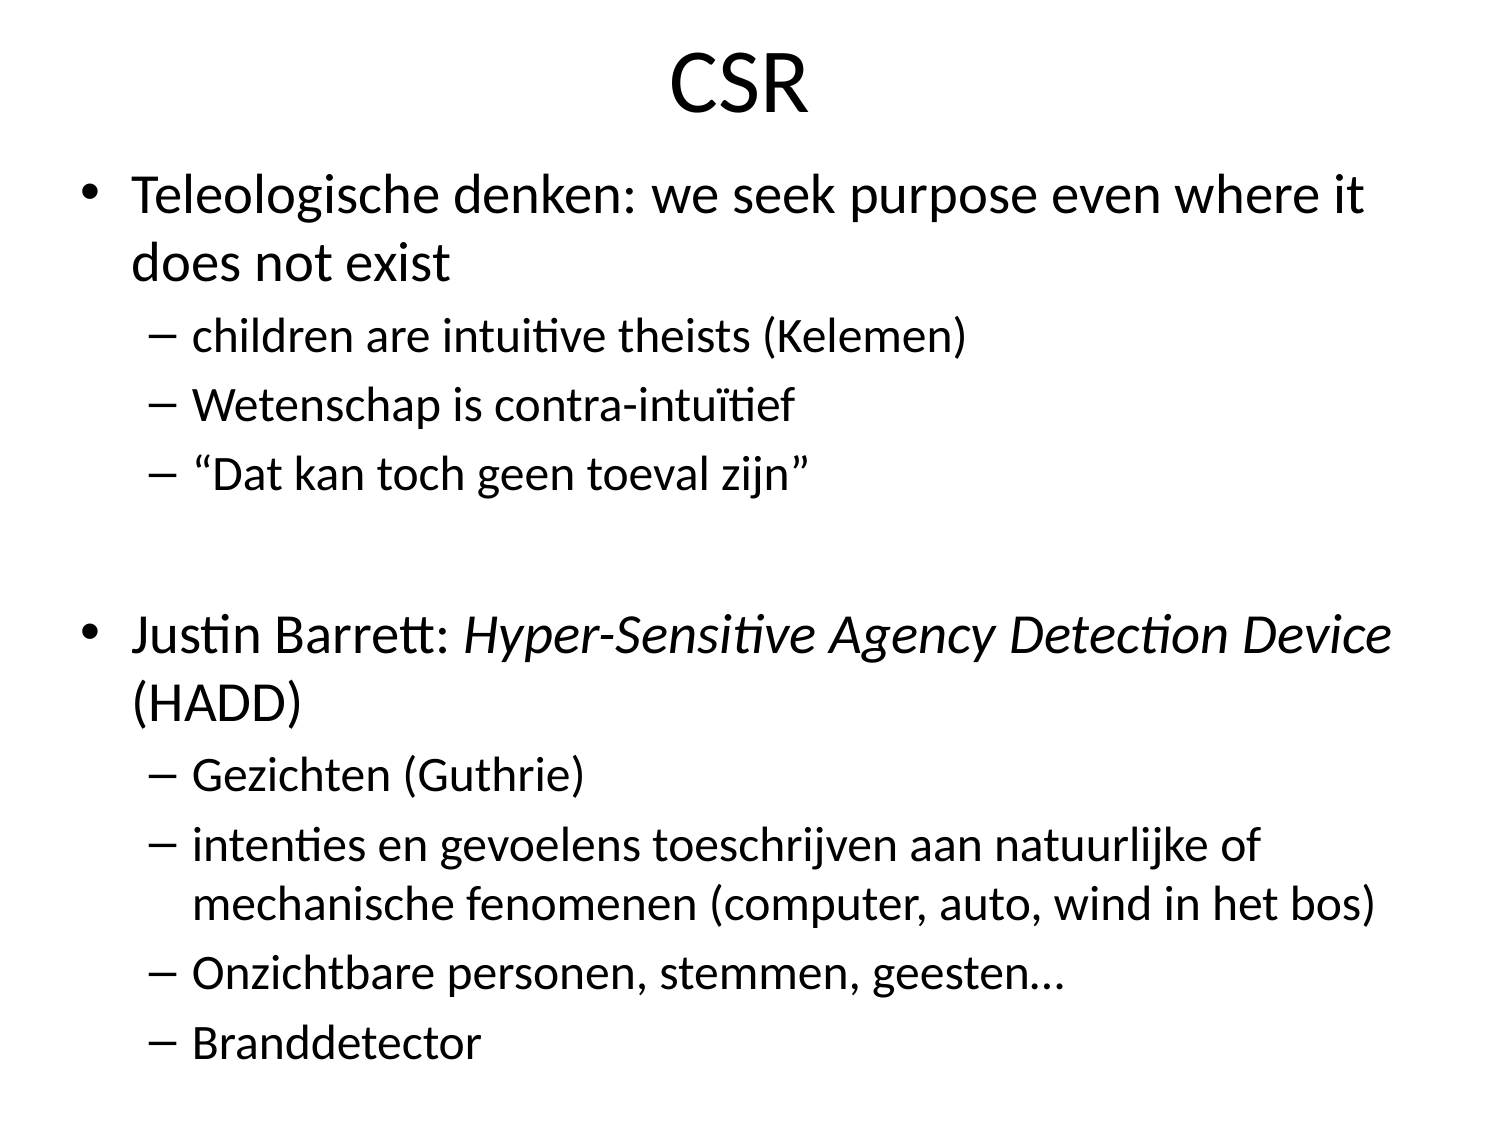

# CSR
Teleologische denken: we seek purpose even where it does not exist
children are intuitive theists (Kelemen)
Wetenschap is contra-intuïtief
“Dat kan toch geen toeval zijn”

Justin Barrett: Hyper-Sensitive Agency Detection Device (HADD)
Gezichten (Guthrie)
intenties en gevoelens toeschrijven aan natuurlijke of mechanische fenomenen (computer, auto, wind in het bos)
Onzichtbare personen, stemmen, geesten…
Branddetector